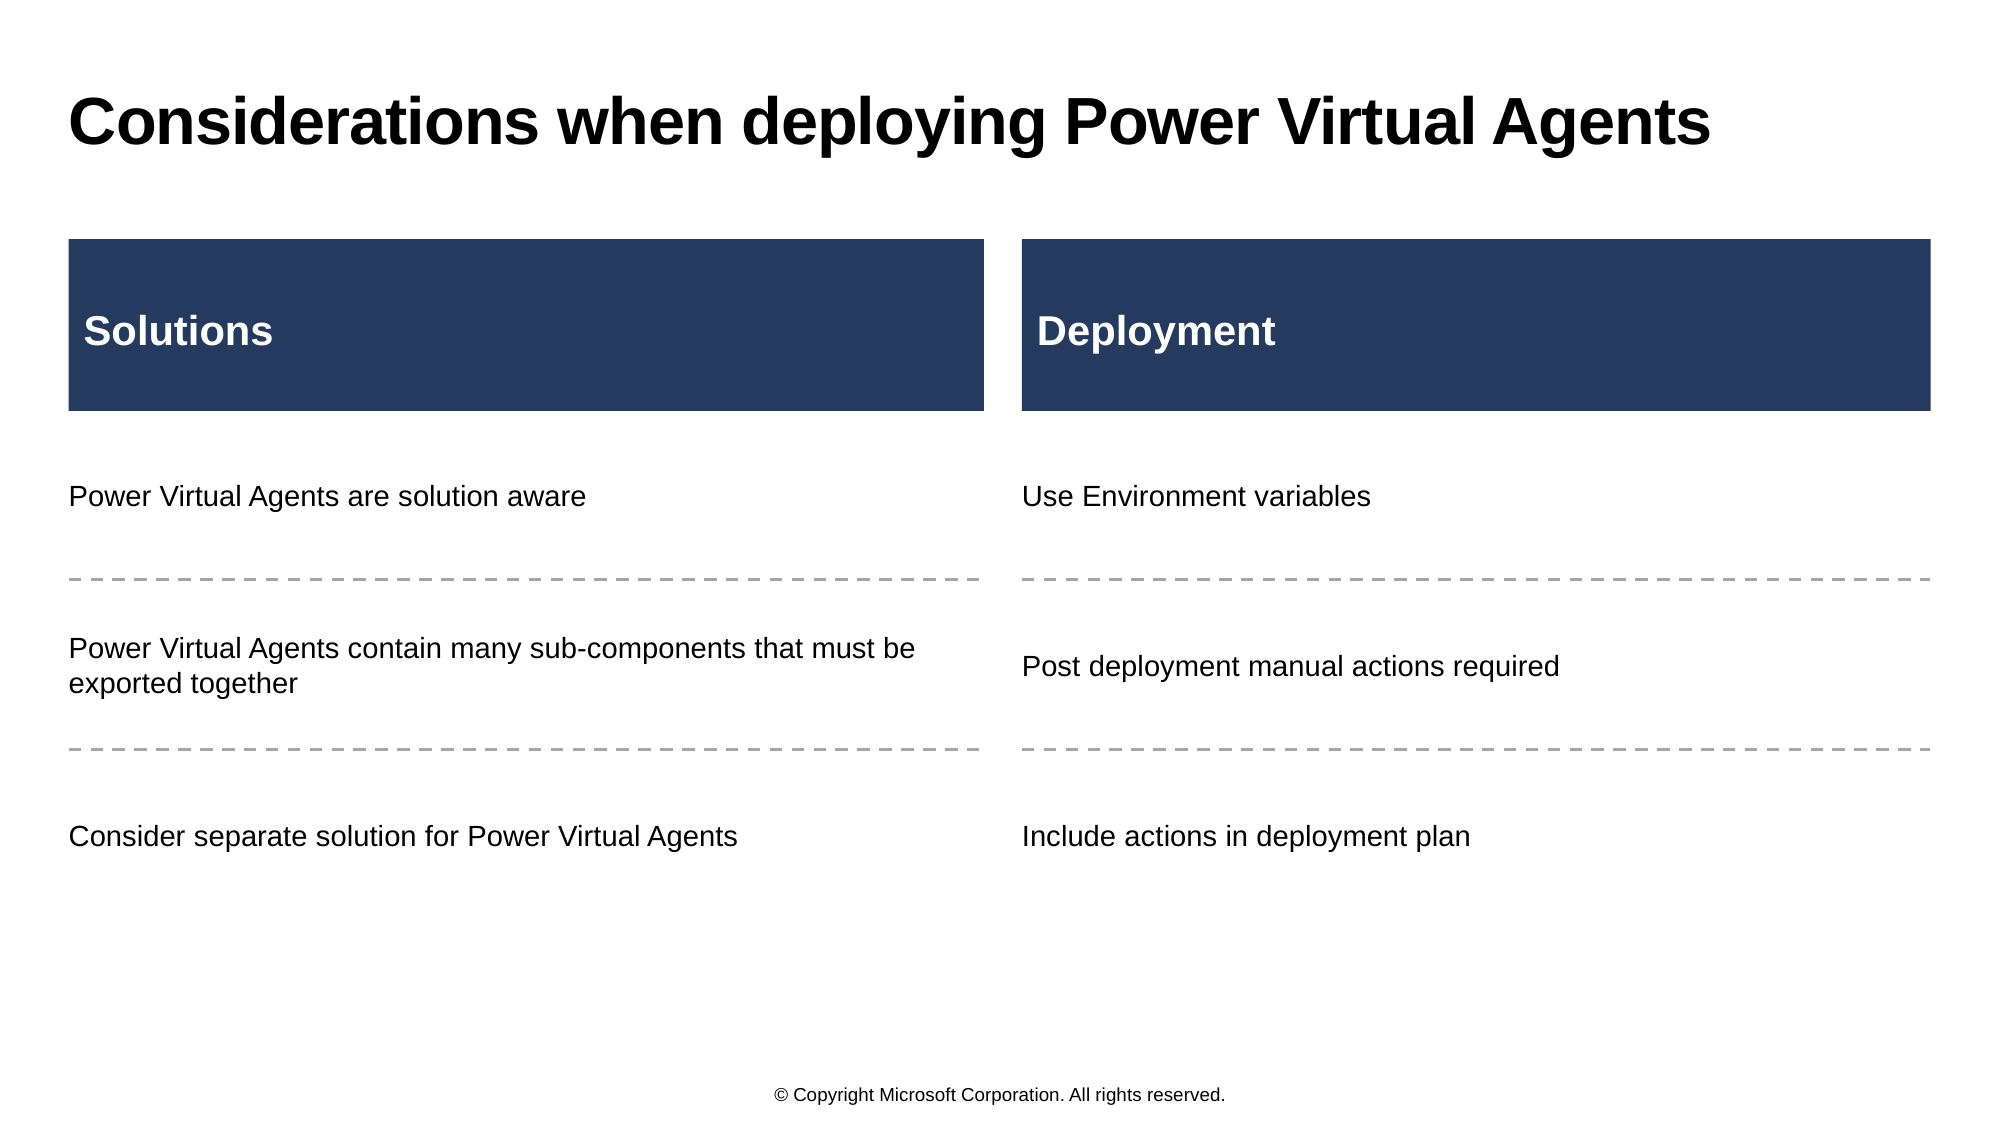

# Considerations when deploying Power Virtual Agents
Solutions
Deployment
Power Virtual Agents are solution aware
Use Environment variables
Power Virtual Agents contain many sub-components that must be exported together
Post deployment manual actions required
Consider separate solution for Power Virtual Agents
Include actions in deployment plan